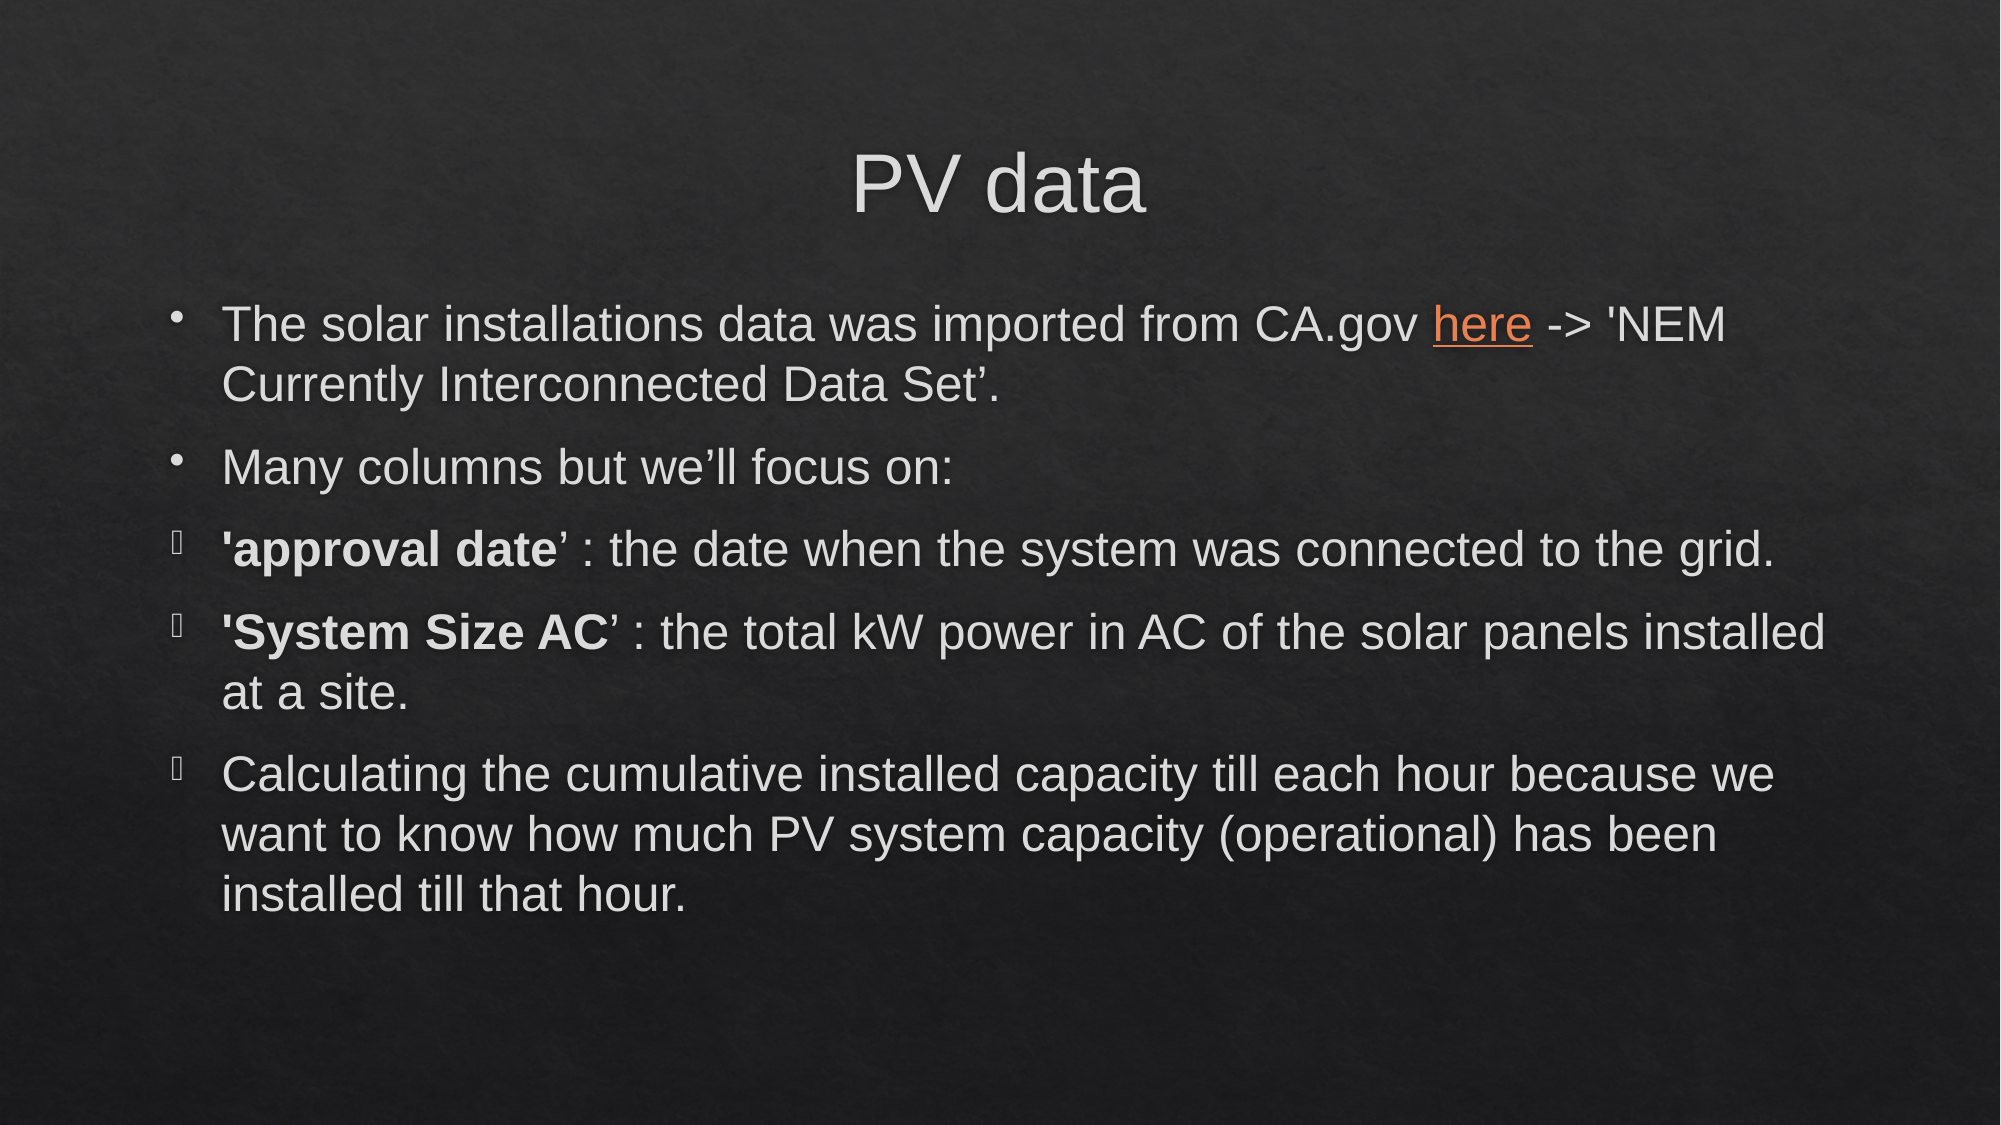

# PV data
The solar installations data was imported from CA.gov here -> 'NEM Currently Interconnected Data Set’.
Many columns but we’ll focus on:
'approval date’ : the date when the system was connected to the grid.
'System Size AC’ : the total kW power in AC of the solar panels installed at a site.
Calculating the cumulative installed capacity till each hour because we want to know how much PV system capacity (operational) has been installed till that hour.